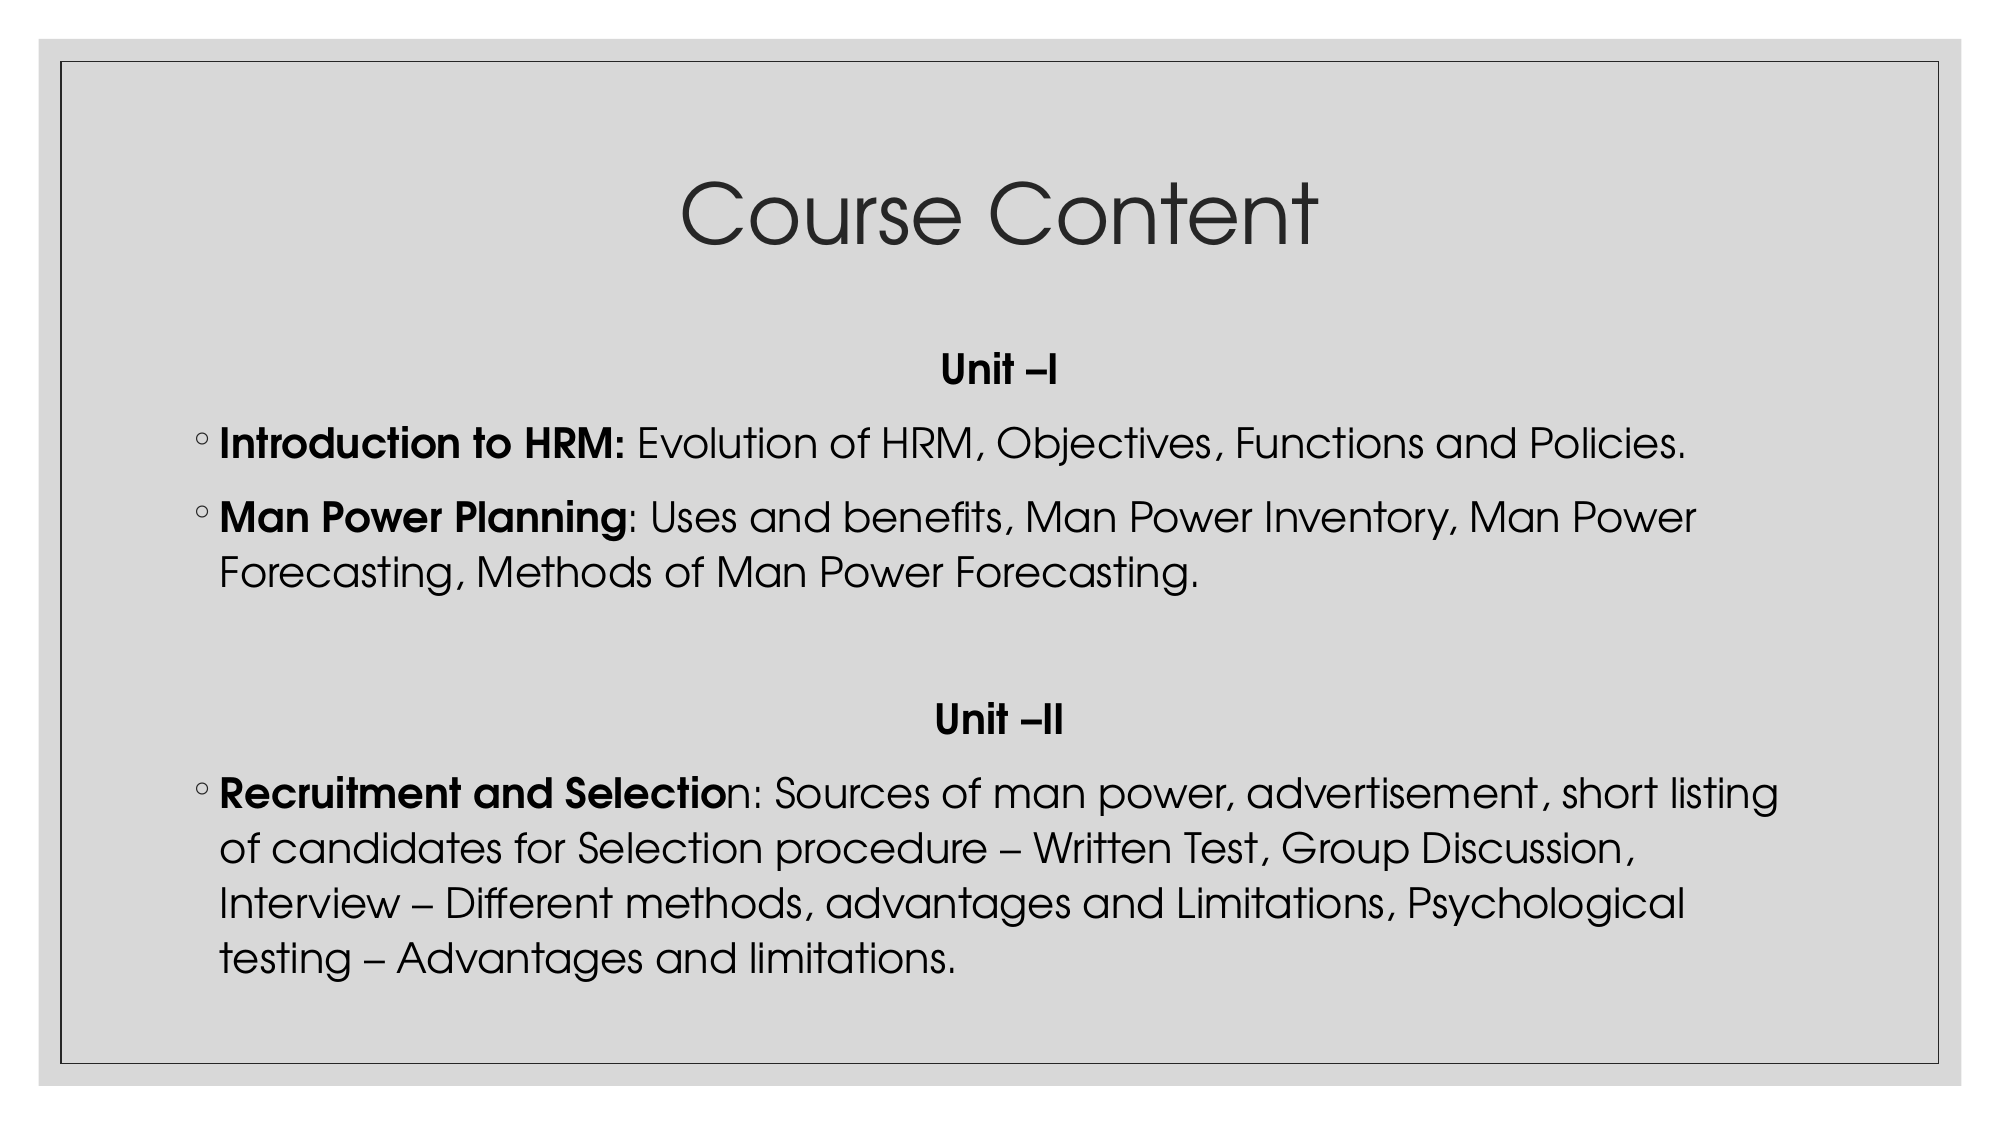

# Course Content
Unit –I
Introduction to HRM: Evolution of HRM, Objectives, Functions and Policies.
Man Power Planning: Uses and benefits, Man Power Inventory, Man Power Forecasting, Methods of Man Power Forecasting.

Unit –II
Recruitment and Selection: Sources of man power, advertisement, short listing of candidates for Selection procedure – Written Test, Group Discussion, Interview – Different methods, advantages and Limitations, Psychological testing – Advantages and limitations.